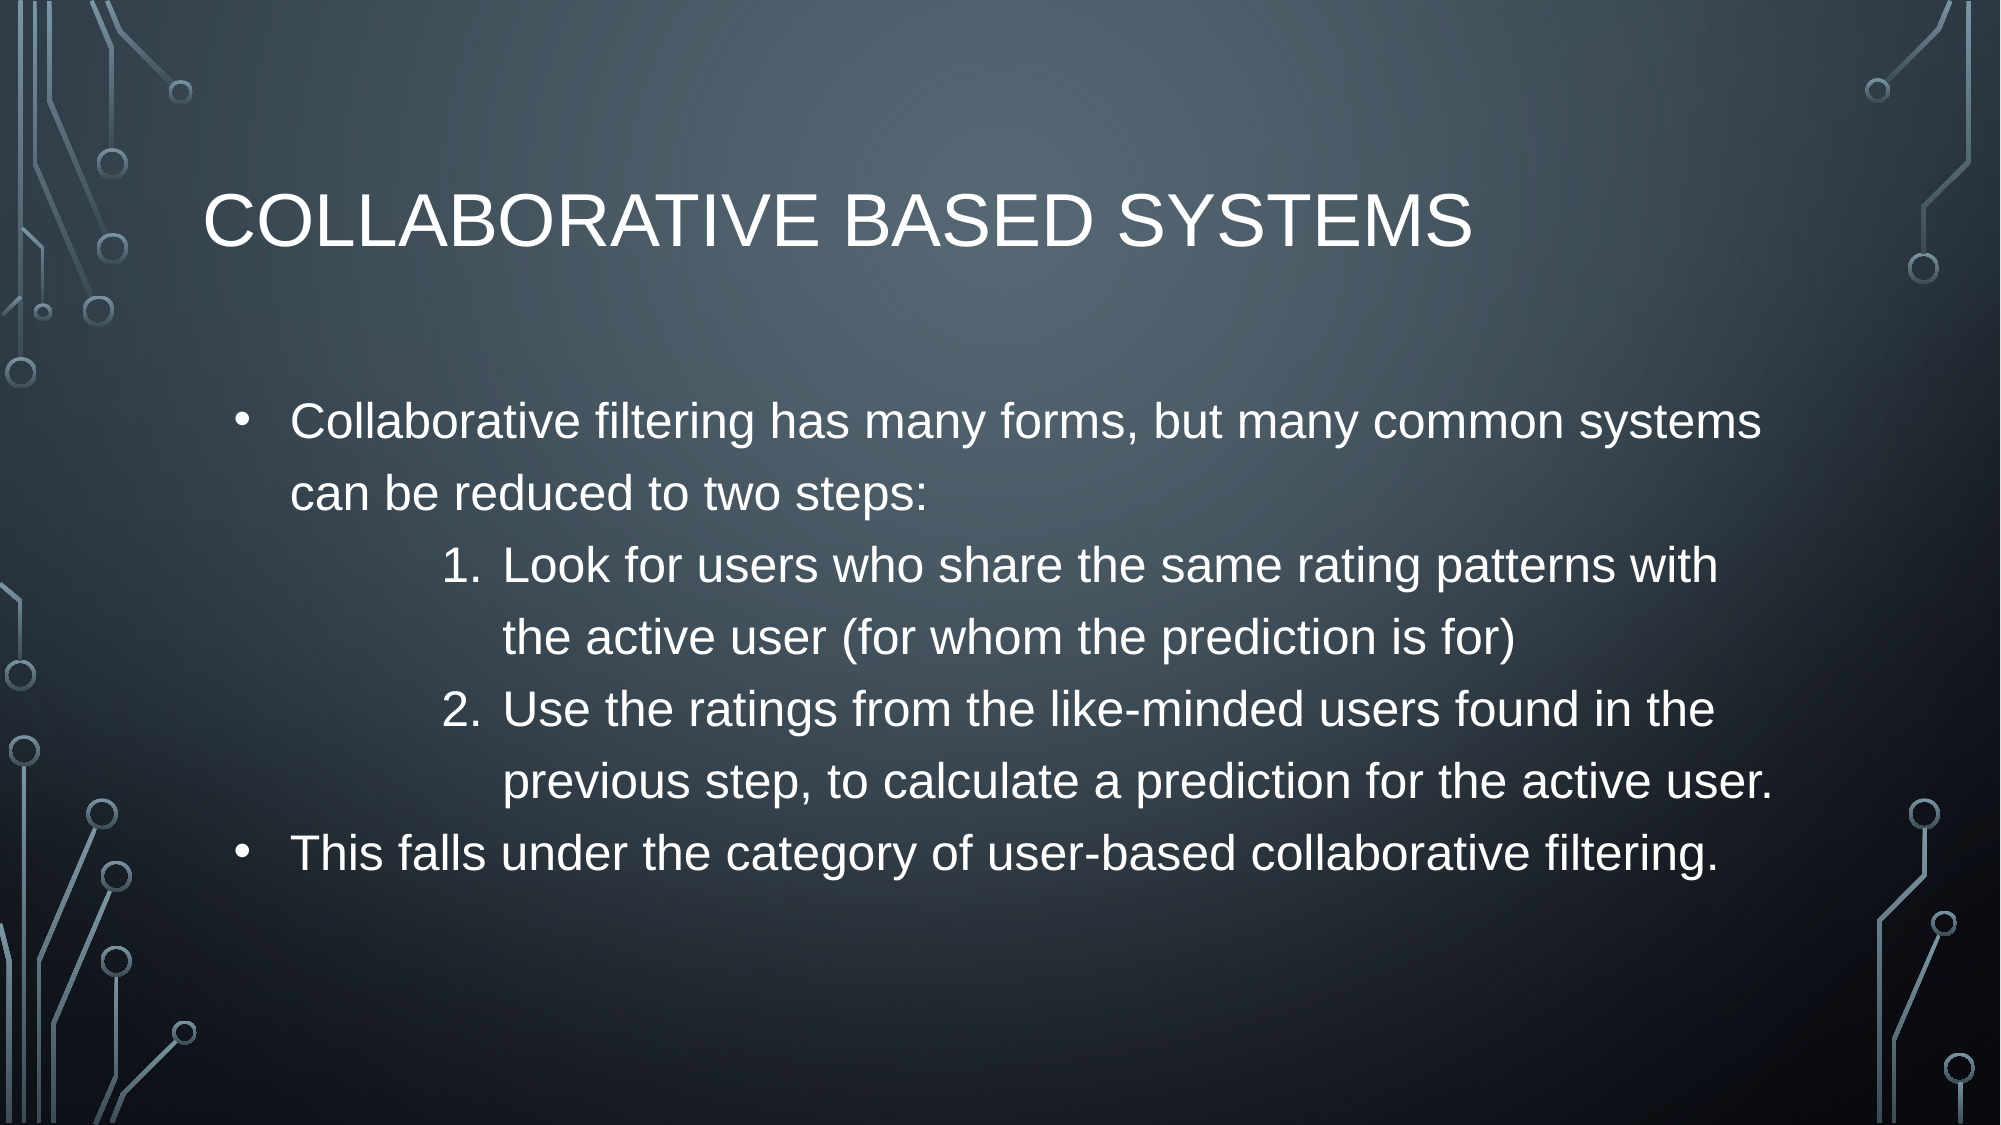

# COLLABORATIVE BASED SYSTEMS
Collaborative filtering has many forms, but many common systems can be reduced to two steps:
Look for users who share the same rating patterns with the active user (for whom the prediction is for)
Use the ratings from the like-minded users found in the previous step, to calculate a prediction for the active user.
This falls under the category of user-based collaborative filtering.